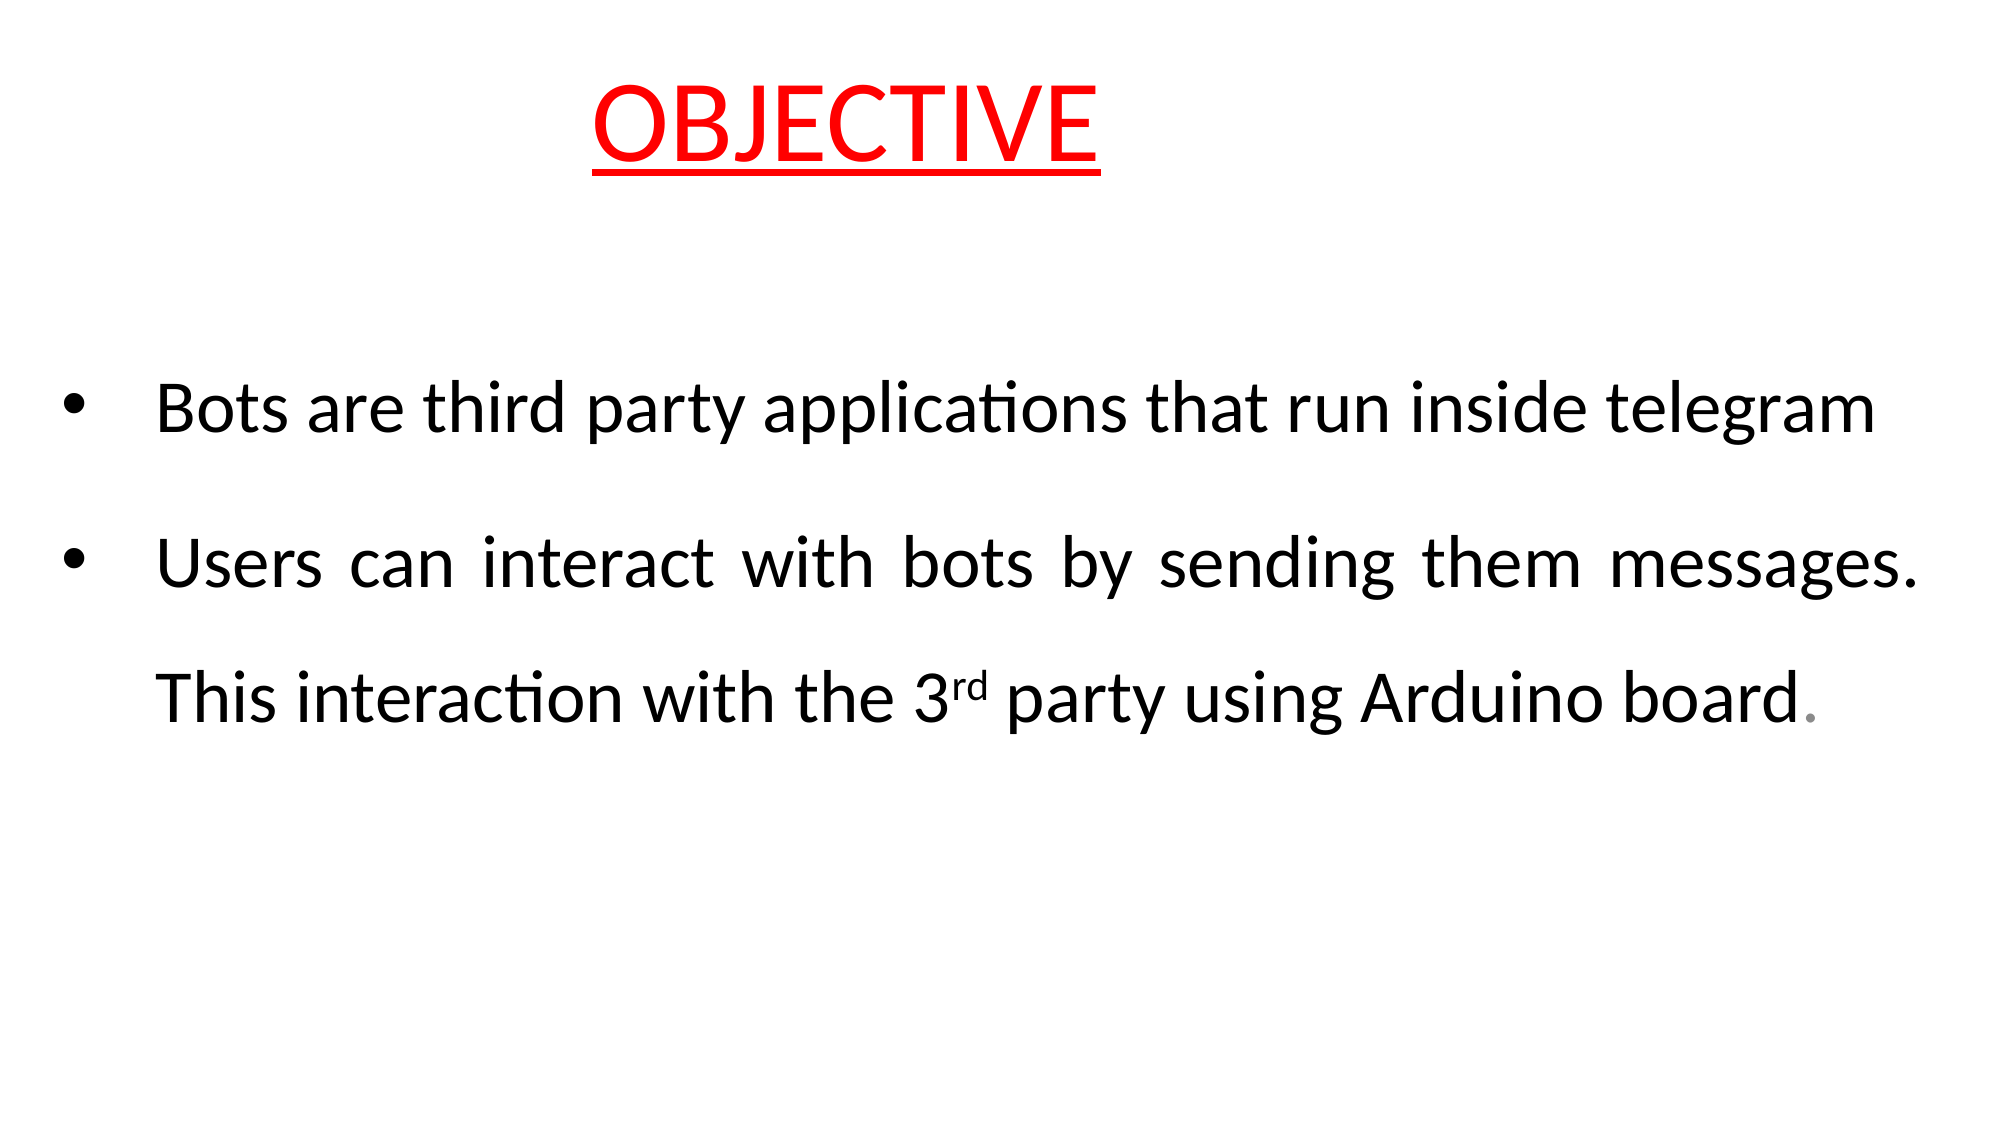

# OBJECTIVE
Bots are third party applications that run inside telegram
Users can interact with bots by sending them messages. This interaction with the 3rd party using Arduino board.